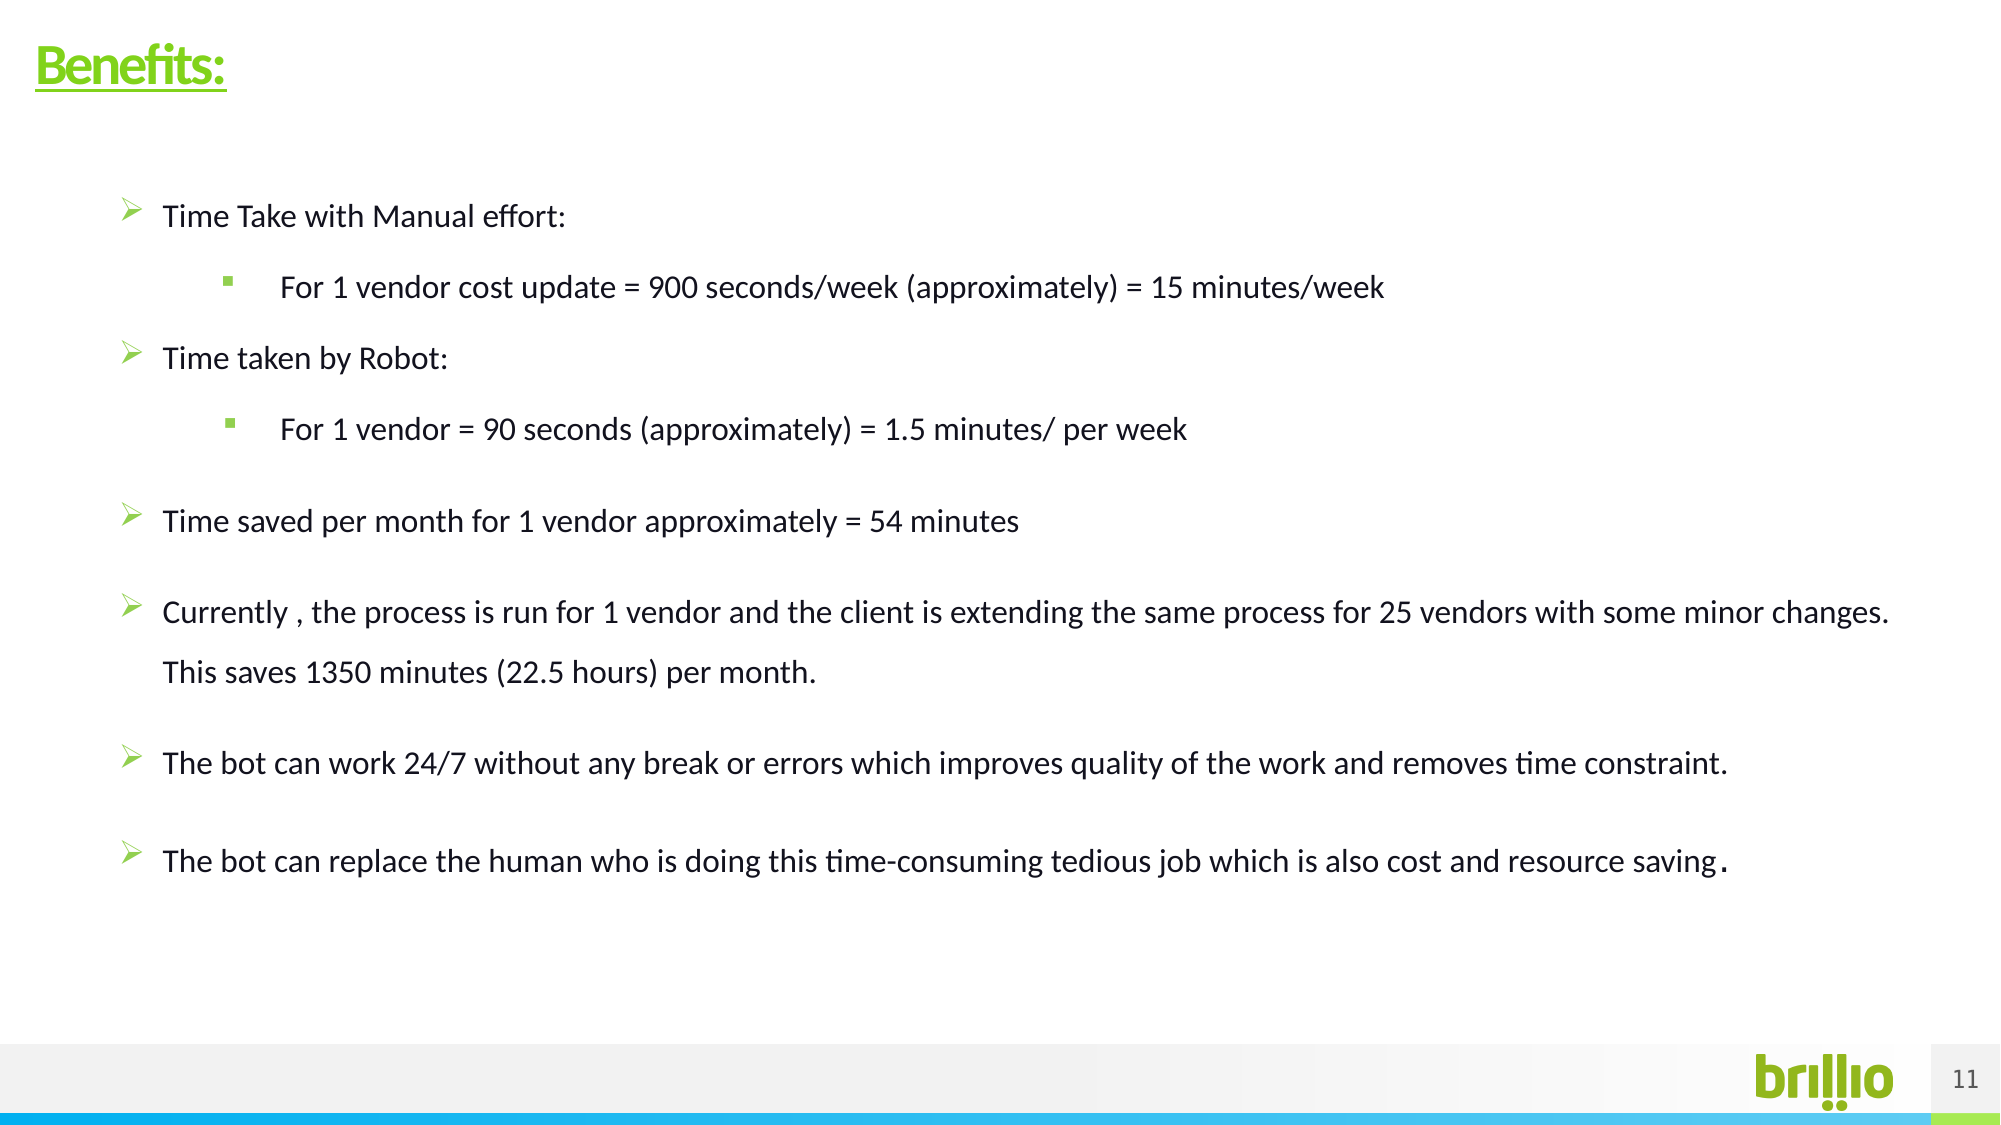

# Benefits:
Time Take with Manual effort:
For 1 vendor cost update = 900 seconds/week (approximately) = 15 minutes/week
Time taken by Robot:
For 1 vendor = 90 seconds (approximately) = 1.5 minutes/ per week
Time saved per month for 1 vendor approximately = 54 minutes
Currently , the process is run for 1 vendor and the client is extending the same process for 25 vendors with some minor changes. This saves 1350 minutes (22.5 hours) per month.
The bot can work 24/7 without any break or errors which improves quality of the work and removes time constraint.
The bot can replace the human who is doing this time-consuming tedious job which is also cost and resource saving.

11